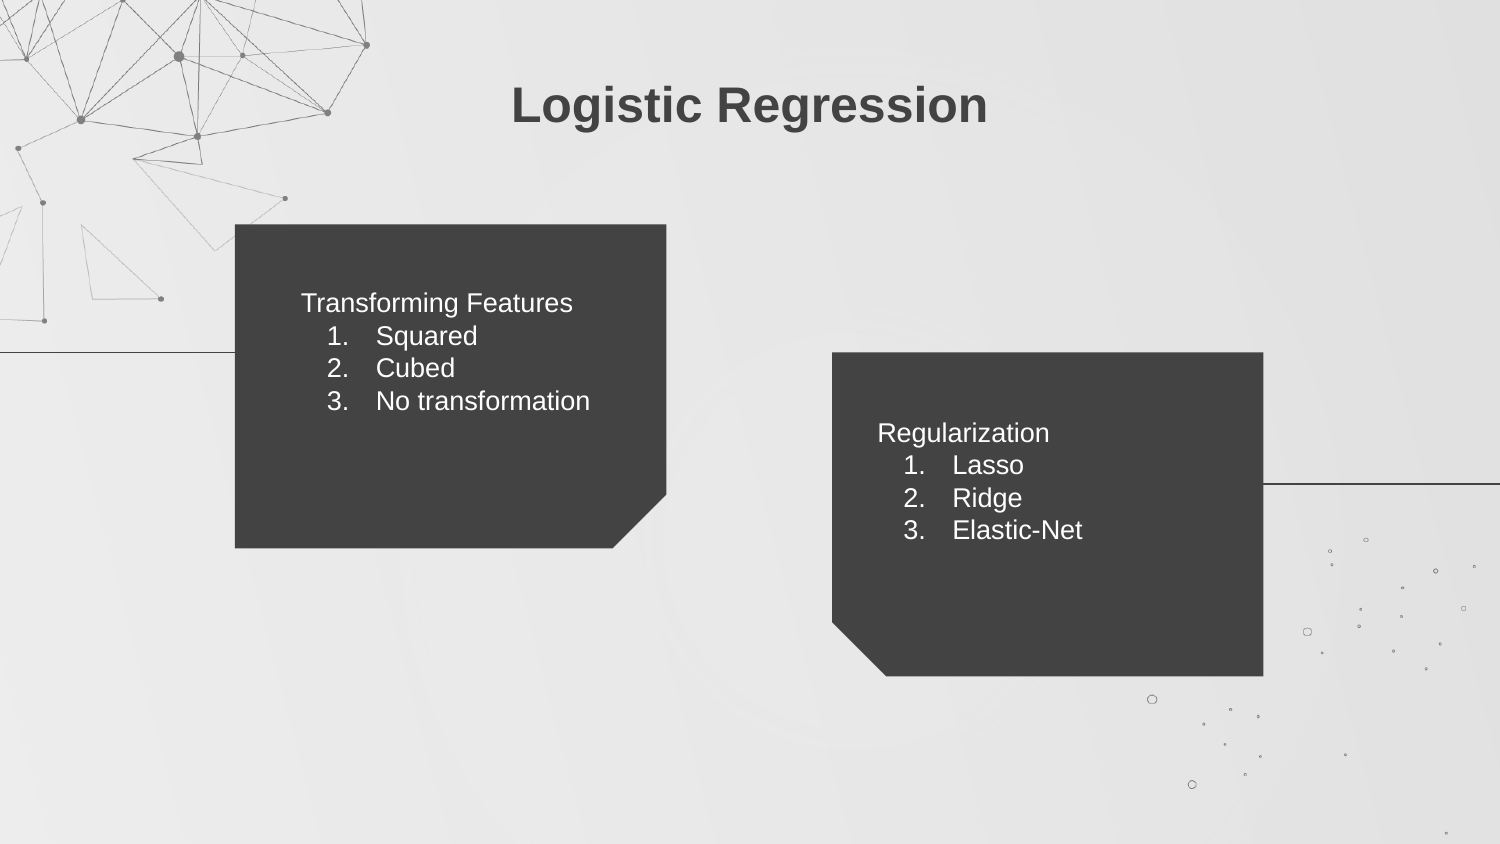

# Logistic Regression

Transforming Features
Squared
Cubed
No transformation

Regularization
Lasso
Ridge
Elastic-Net